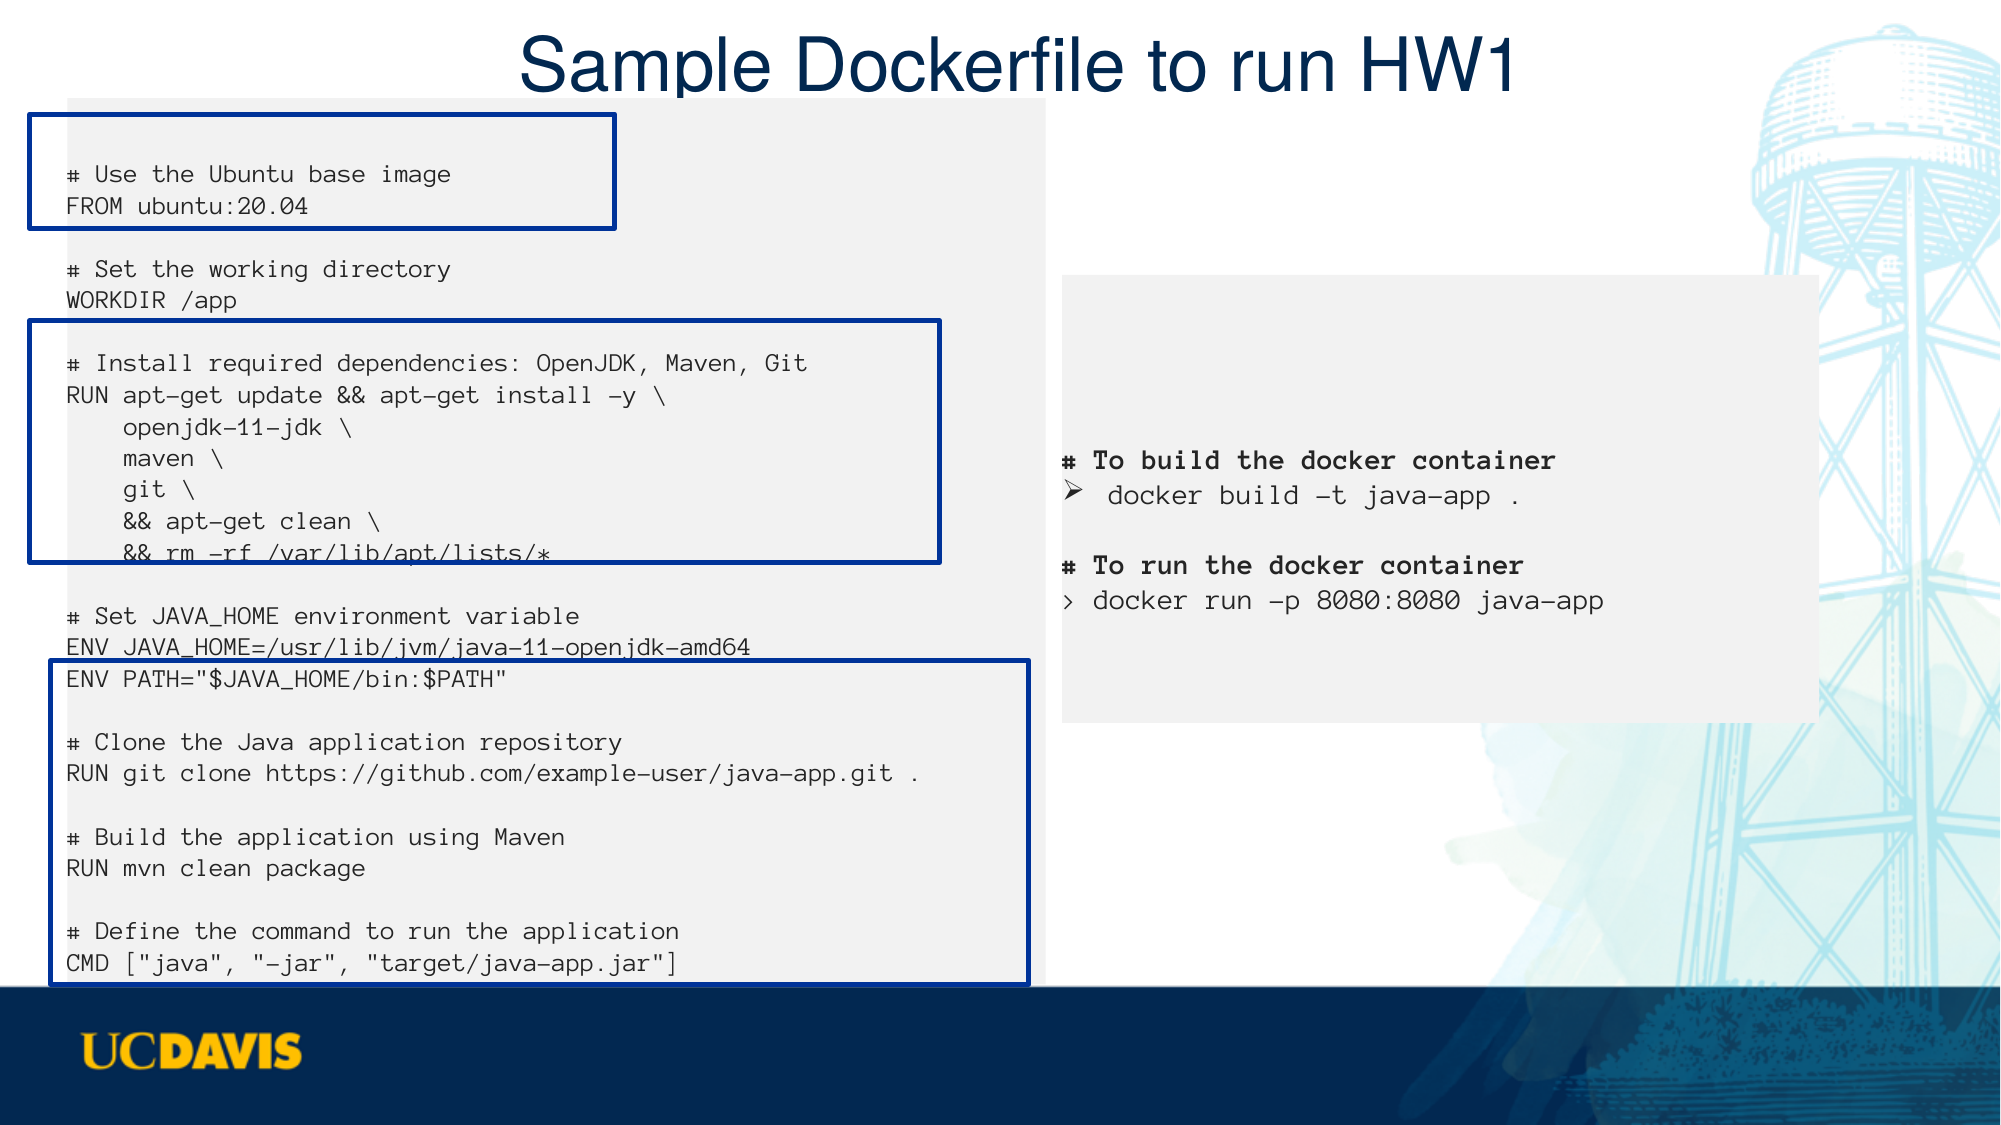

# Sample Dockerfile to run HW1
# Use the Ubuntu base image
FROM ubuntu:20.04

# Set the working directory
WORKDIR /app

# Install required dependencies: OpenJDK, Maven, Git
RUN apt-get update && apt-get install -y \
    openjdk-11-jdk \
    maven \
    git \
    && apt-get clean \
    && rm -rf /var/lib/apt/lists/*

# Set JAVA_HOME environment variable
ENV JAVA_HOME=/usr/lib/jvm/java-11-openjdk-amd64
ENV PATH="$JAVA_HOME/bin:$PATH"

# Clone the Java application repository
RUN git clone https://github.com/example-user/java-app.git .

# Build the application using Maven
RUN mvn clean package

# Define the command to run the application
CMD ["java", "-jar", "target/java-app.jar"]

# To build the docker container
docker build -t java-app .

# To run the docker container
> docker run -p 8080:8080 java-app